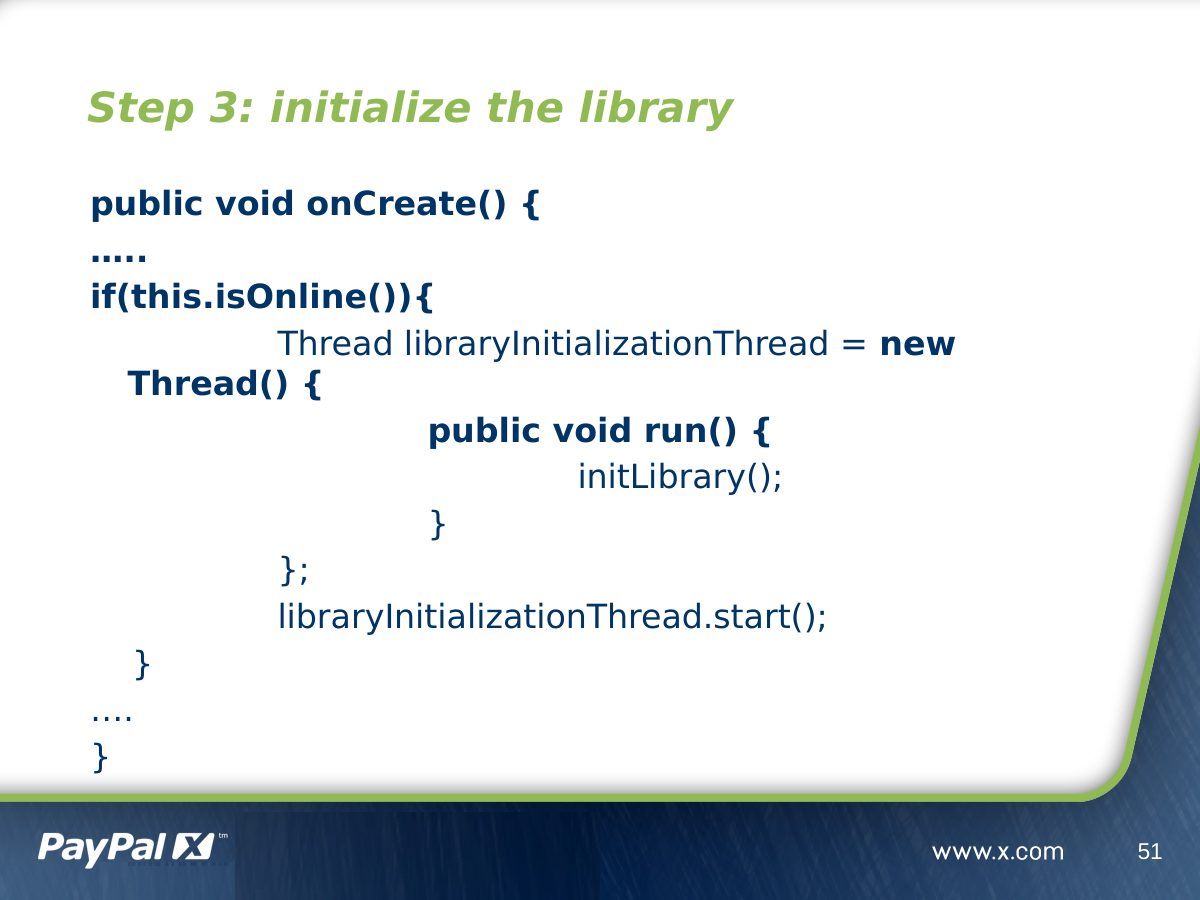

# Step 3: initialize the library
public void onCreate() {
…..
if(this.isOnline()){
		Thread libraryInitializationThread = new Thread() {
			public void run() {
				initLibrary();
			}
		};
		libraryInitializationThread.start();
    }
….
}
51